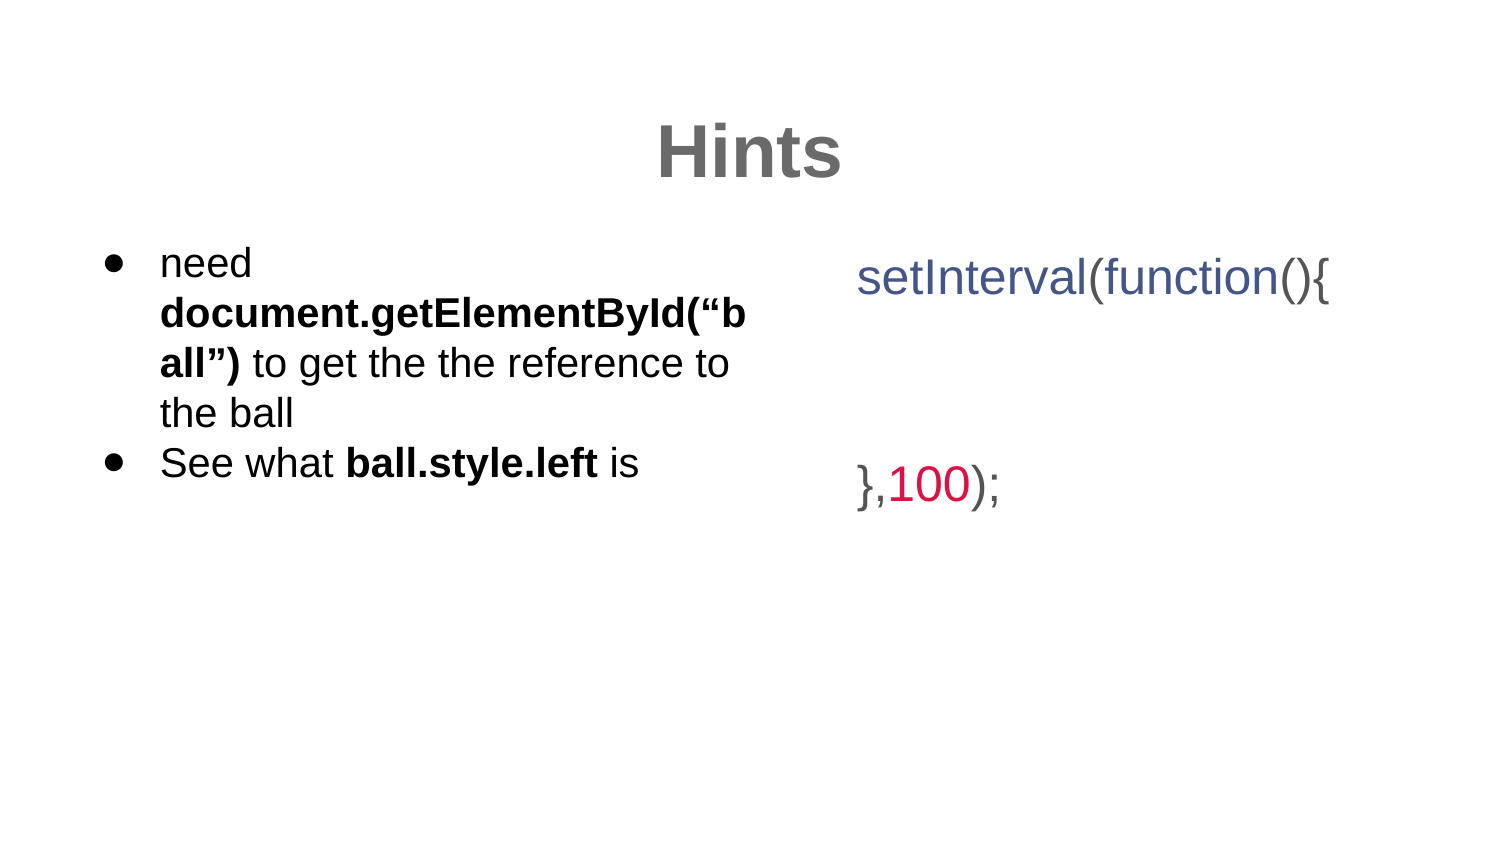

Hints
need document.getElementById(“ball”) to get the the reference to the ball
See what ball.style.left is
setInterval(function(){

},100);